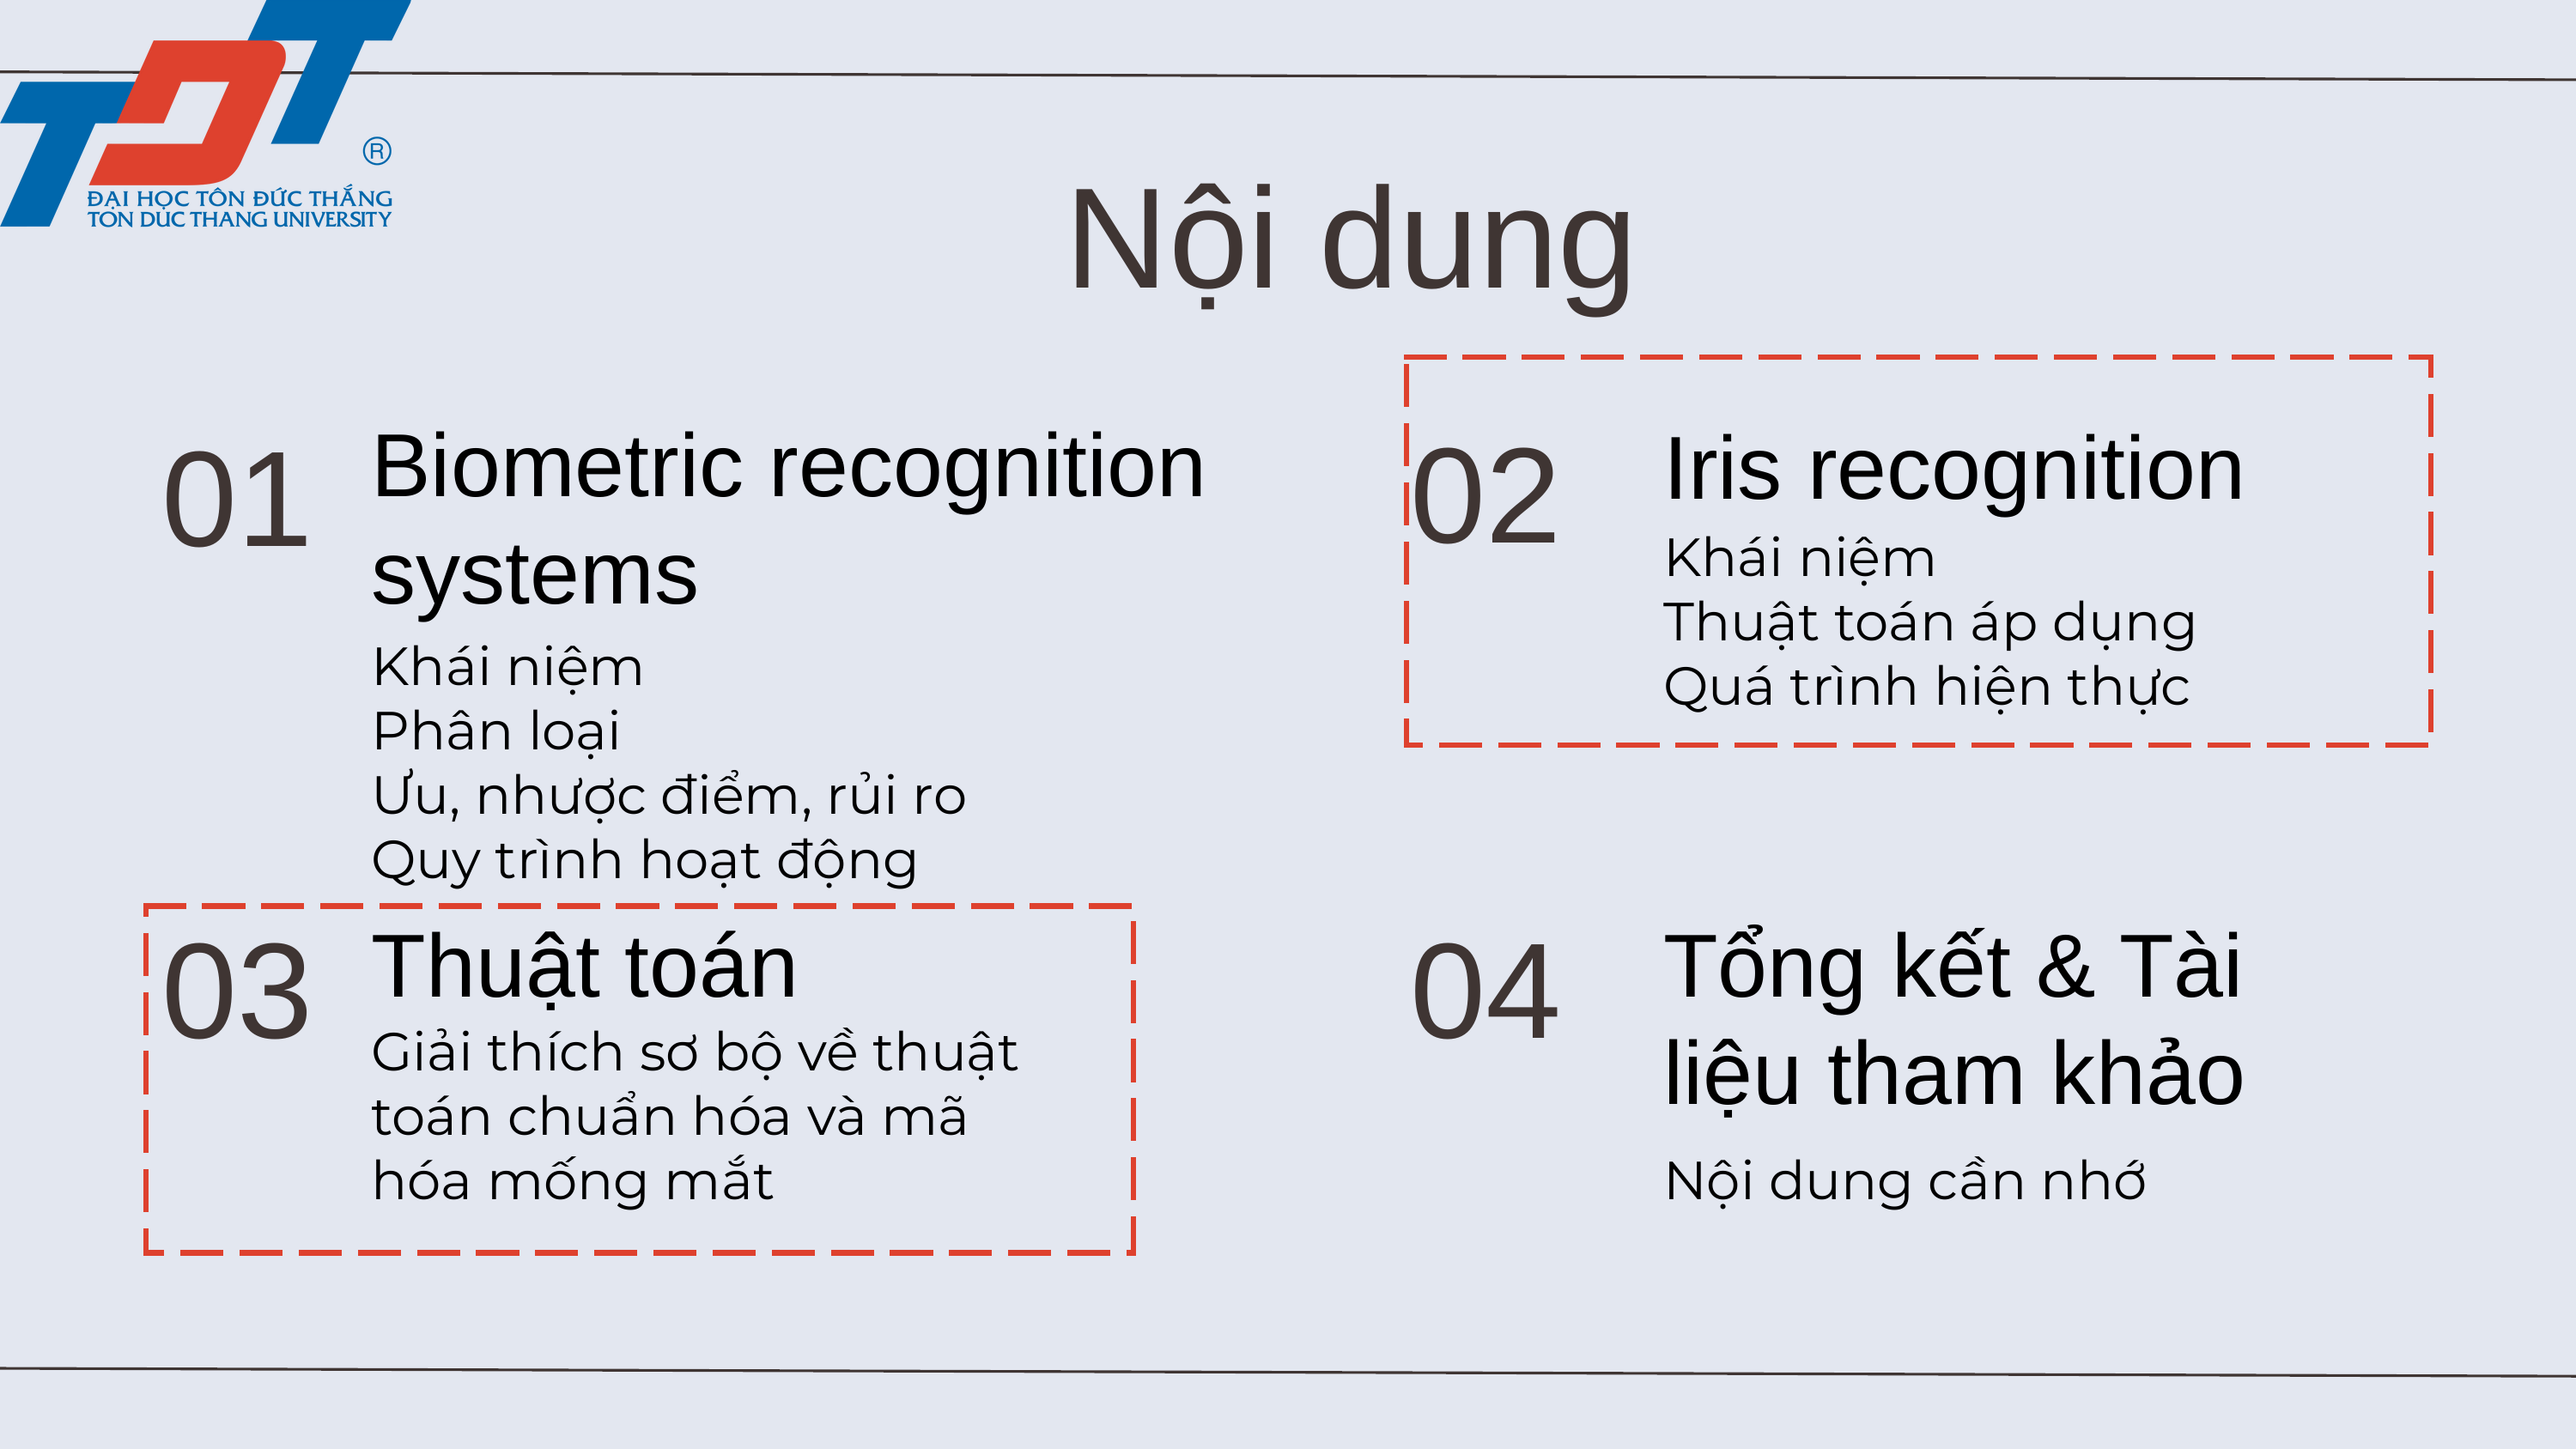

Nội dung

02
Biometric recognition systems
Iris recognition
01
Khái niệm
Thuật toán áp dụng
Quá trình hiện thực
Khái niệm
Phân loại
Ưu, nhược điểm, rủi ro
Quy trình hoạt động
03
04

Thuật toán
Tổng kết & Tài liệu tham khảo
Giải thích sơ bộ về thuật toán chuẩn hóa và mã hóa mống mắt
Nội dung cần nhớ